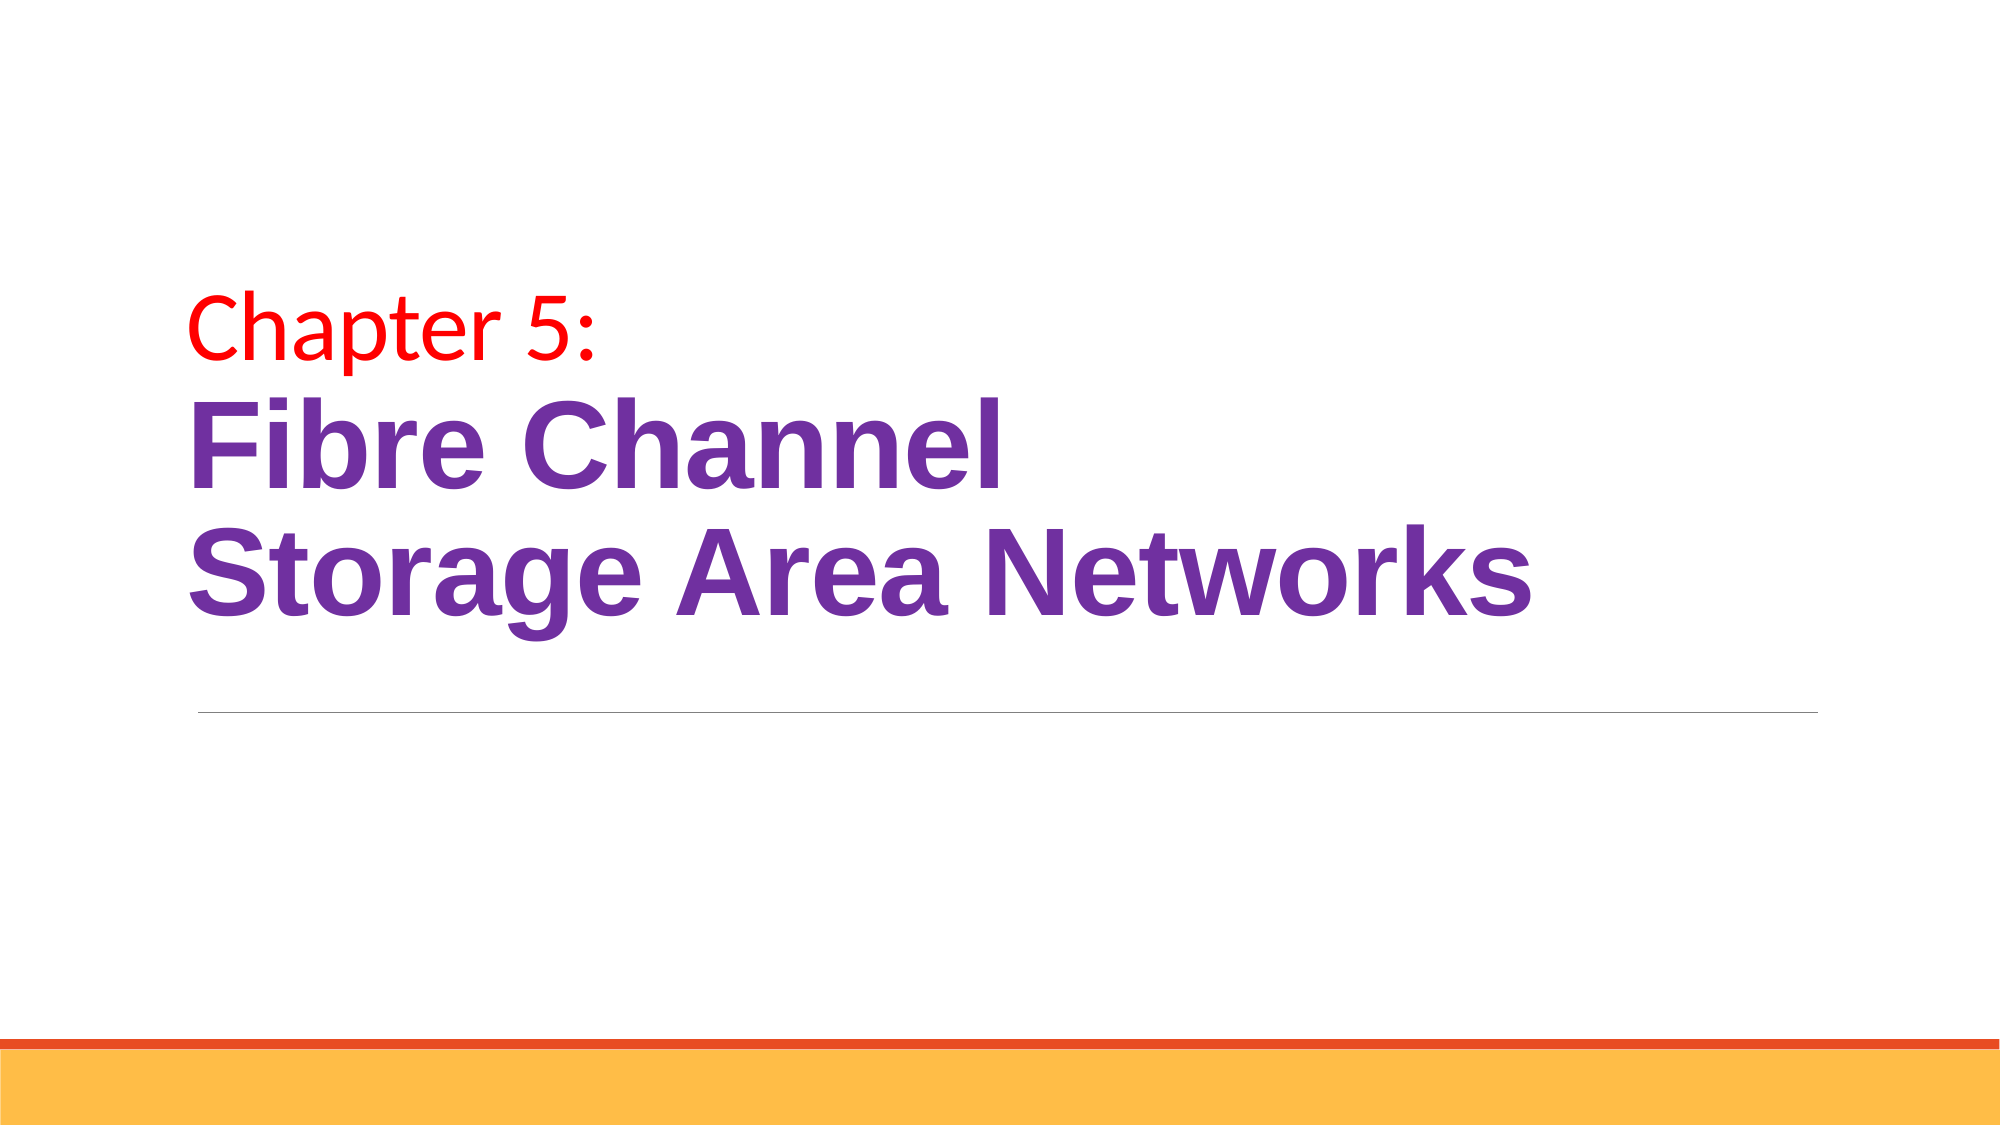

# Chapter 5: Fibre Channel Storage Area Networks